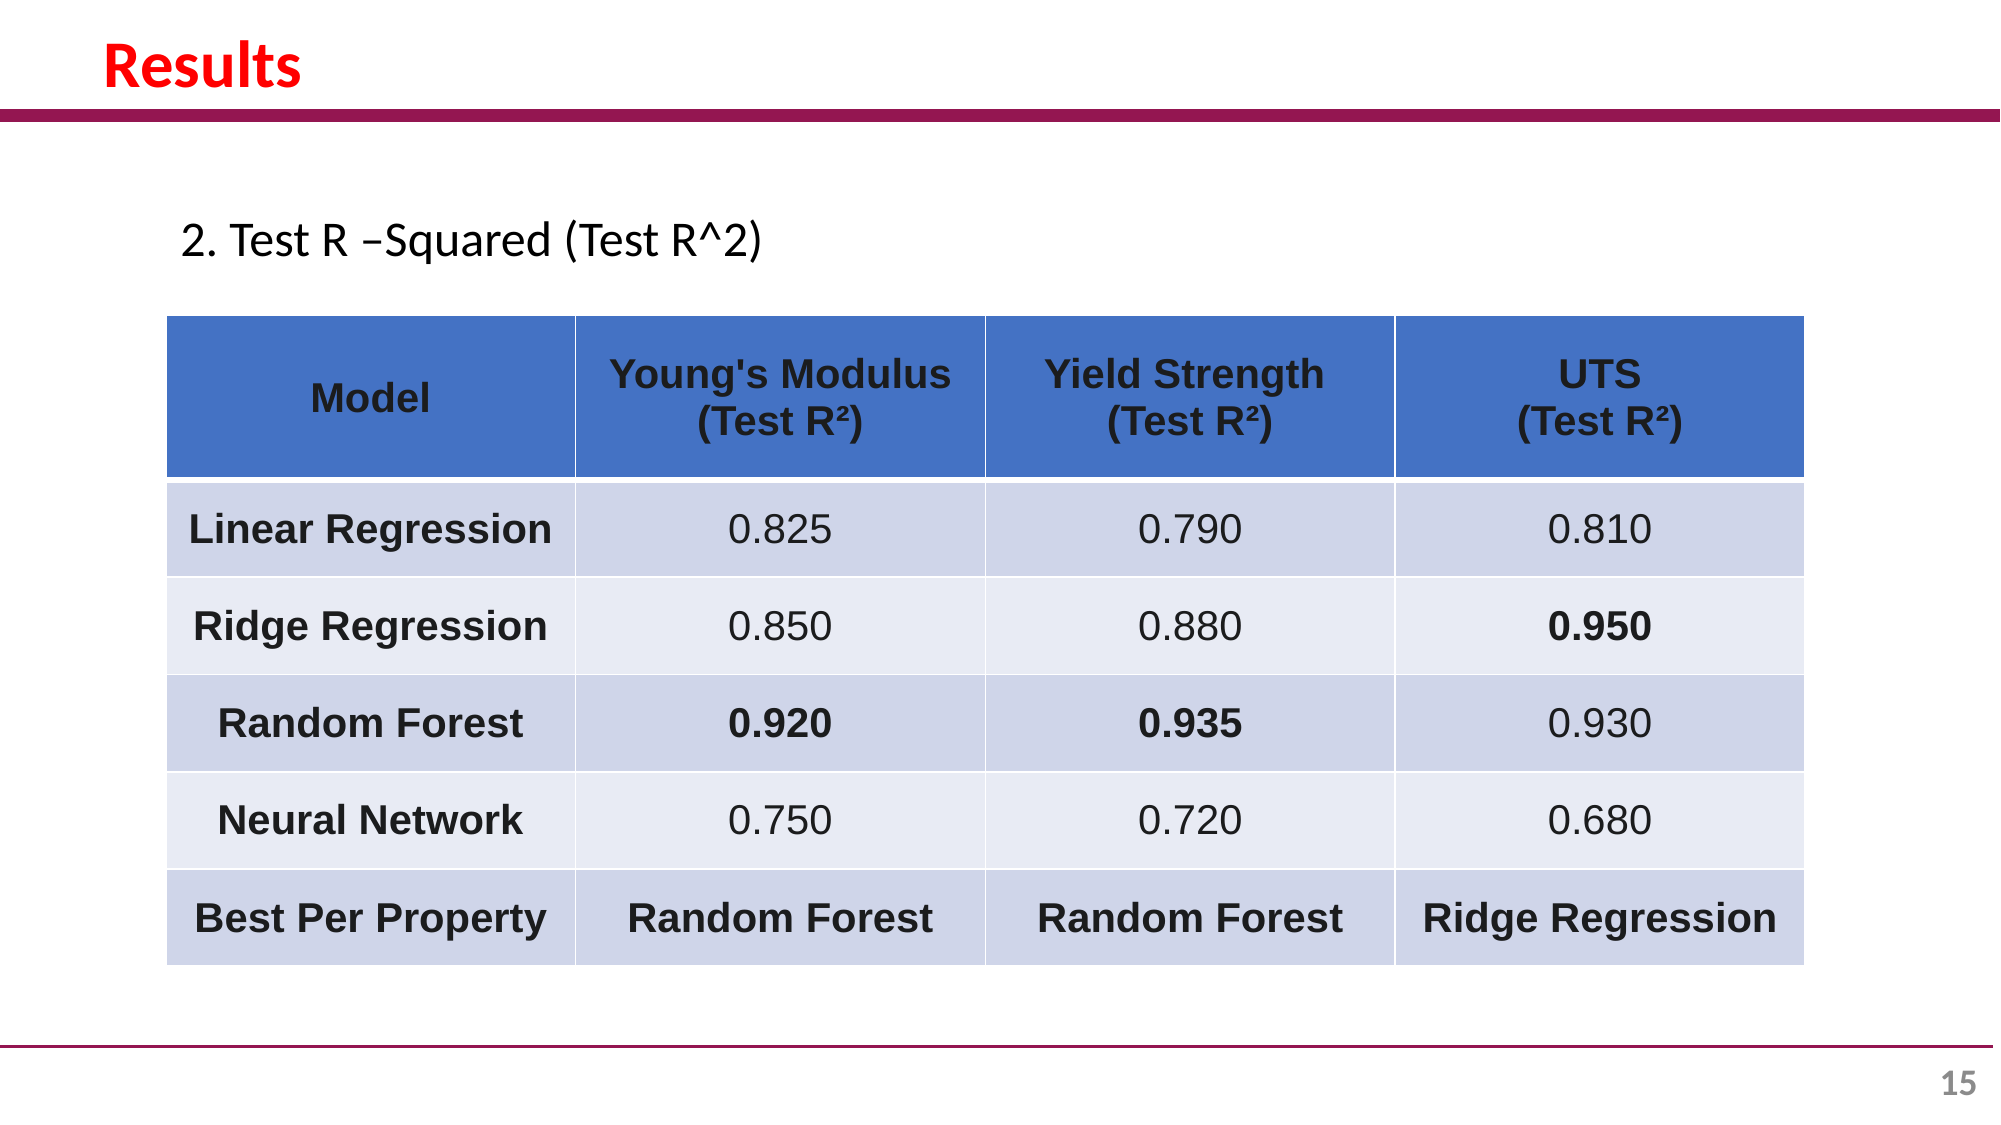

Results
2. Test R –Squared (Test R^2)
| Model | Young's Modulus (Test R²) | Yield Strength (Test R²) | UTS (Test R²) |
| --- | --- | --- | --- |
| Linear Regression | 0.825 | 0.790 | 0.810 |
| Ridge Regression | 0.850 | 0.880 | 0.950 |
| Random Forest | 0.920 | 0.935 | 0.930 |
| Neural Network | 0.750 | 0.720 | 0.680 |
| Best Per Property | Random Forest | Random Forest | Ridge Regression |
15